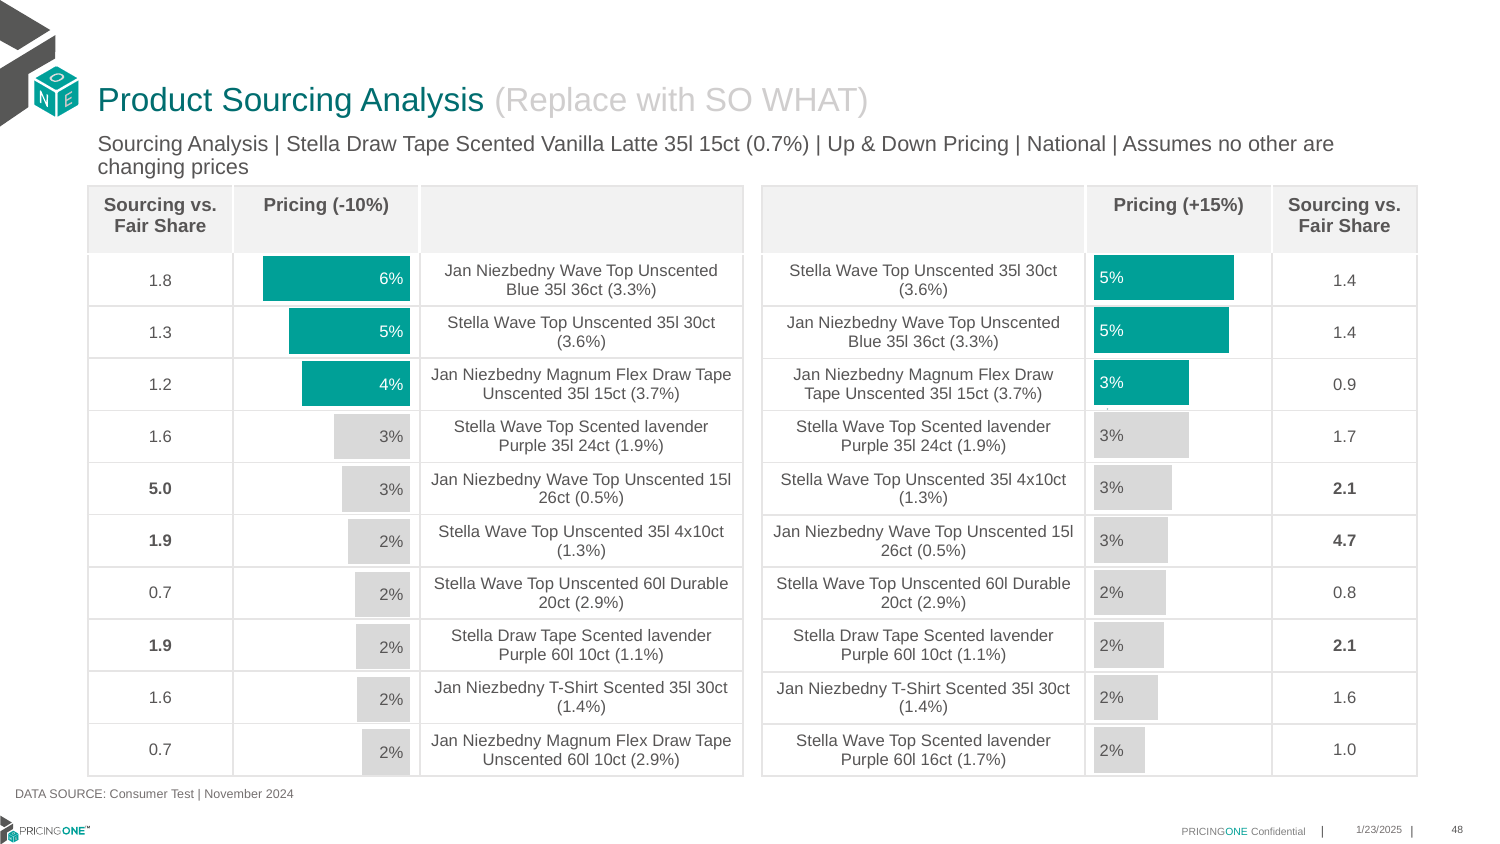

# Product Sourcing Analysis (Replace with SO WHAT)
Sourcing Analysis | Stella Draw Tape Scented Vanilla Latte 35l 15ct (0.7%) | Up & Down Pricing | National | Assumes no other are changing prices
| Sourcing vs. Fair Share | Pricing (-10%) |  |
| --- | --- | --- |
| 1.8 |  | Jan Niezbedny Wave Top Unscented Blue 35l 36ct (3.3%) |
| 1.3 |  | Stella Wave Top Unscented 35l 30ct (3.6%) |
| 1.2 |  | Jan Niezbedny Magnum Flex Draw Tape Unscented 35l 15ct (3.7%) |
| 1.6 |  | Stella Wave Top Scented lavender Purple 35l 24ct (1.9%) |
| 5.0 |  | Jan Niezbedny Wave Top Unscented 15l 26ct (0.5%) |
| 1.9 |  | Stella Wave Top Unscented 35l 4x10ct (1.3%) |
| 0.7 |  | Stella Wave Top Unscented 60l Durable 20ct (2.9%) |
| 1.9 |  | Stella Draw Tape Scented lavender Purple 60l 10ct (1.1%) |
| 1.6 |  | Jan Niezbedny T-Shirt Scented 35l 30ct (1.4%) |
| 0.7 |  | Jan Niezbedny Magnum Flex Draw Tape Unscented 60l 10ct (2.9%) |
|  | Pricing (+15%) | Sourcing vs. Fair Share |
| --- | --- | --- |
| Stella Wave Top Unscented 35l 30ct (3.6%) |  | 1.4 |
| Jan Niezbedny Wave Top Unscented Blue 35l 36ct (3.3%) |  | 1.4 |
| Jan Niezbedny Magnum Flex Draw Tape Unscented 35l 15ct (3.7%) |  | 0.9 |
| Stella Wave Top Scented lavender Purple 35l 24ct (1.9%) |  | 1.7 |
| Stella Wave Top Unscented 35l 4x10ct (1.3%) |  | 2.1 |
| Jan Niezbedny Wave Top Unscented 15l 26ct (0.5%) |  | 4.7 |
| Stella Wave Top Unscented 60l Durable 20ct (2.9%) |  | 0.8 |
| Stella Draw Tape Scented lavender Purple 60l 10ct (1.1%) |  | 2.1 |
| Jan Niezbedny T-Shirt Scented 35l 30ct (1.4%) |  | 1.6 |
| Stella Wave Top Scented lavender Purple 60l 16ct (1.7%) |  | 1.0 |

### Chart

| Category | Stella Draw Tape Scented Vanilla Latte 35l 15ct (0.7%) |
|---|---|
| Stella Wave Top Unscented 35l 30ct (3.6%) | 0.04884053064583875 |
| Jan Niezbedny Wave Top Unscented Blue 35l 36ct (3.3%) | 0.04687053468534324 |
| Jan Niezbedny Magnum Flex Draw Tape Unscented 35l 15ct (3.7%) | 0.03312643841330002 |
| Stella Wave Top Scented lavender Purple 35l 24ct (1.9%) | 0.03302355388483956 |
| Stella Wave Top Unscented 35l 4x10ct (1.3%) | 0.027052941519914102 |
| Jan Niezbedny Wave Top Unscented 15l 26ct (0.5%) | 0.025817250539782025 |
| Stella Wave Top Unscented 60l Durable 20ct (2.9%) | 0.0249028902578147 |
| Stella Draw Tape Scented lavender Purple 60l 10ct (1.1%) | 0.02453773734736291 |
| Jan Niezbedny T-Shirt Scented 35l 30ct (1.4%) | 0.022177056993675778 |
| Stella Wave Top Scented lavender Purple 60l 16ct (1.7%) | 0.017735350497770624 |

### Chart

| Category | Stella Draw Tape Scented Vanilla Latte 35l 15ct (0.7%) |
|---|---|
| Jan Niezbedny Wave Top Unscented Blue 35l 36ct (3.3%) | 0.058602127642998034 |
| Stella Wave Top Unscented 35l 30ct (3.6%) | 0.04827054997781447 |
| Jan Niezbedny Magnum Flex Draw Tape Unscented 35l 15ct (3.7%) | 0.04330470220943149 |
| Stella Wave Top Scented lavender Purple 35l 24ct (1.9%) | 0.030466637127085878 |
| Jan Niezbedny Wave Top Unscented 15l 26ct (0.5%) | 0.027230508864545856 |
| Stella Wave Top Unscented 35l 4x10ct (1.3%) | 0.024879827668038104 |
| Stella Wave Top Unscented 60l Durable 20ct (2.9%) | 0.02187090809816416 |
| Stella Draw Tape Scented lavender Purple 60l 10ct (1.1%) | 0.021565129784912235 |
| Jan Niezbedny T-Shirt Scented 35l 30ct (1.4%) | 0.021114892426953604 |
| Jan Niezbedny Magnum Flex Draw Tape Unscented 60l 10ct (2.9%) | 0.019440260436607952 |
DATA SOURCE: Consumer Test | November 2024

1/23/2025
48